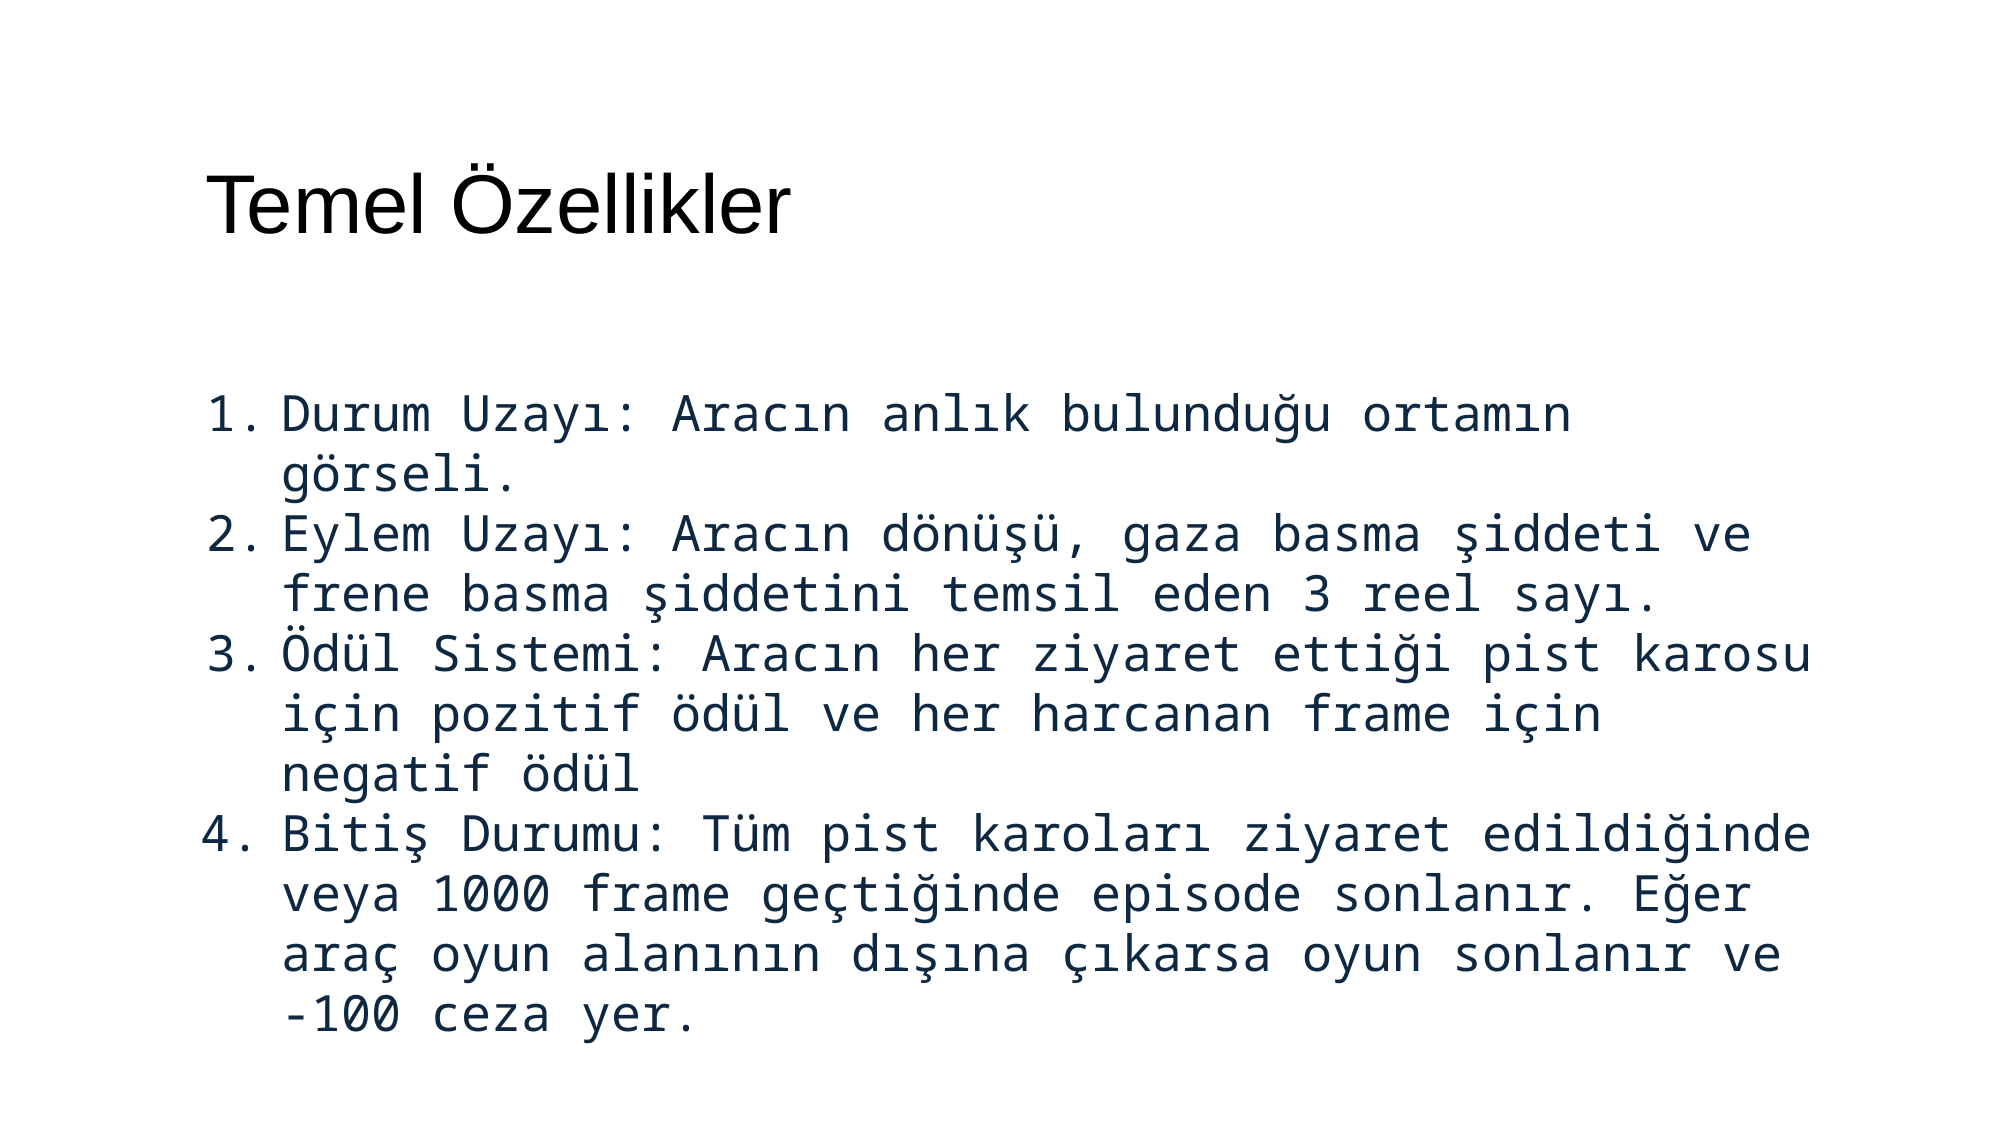

Temel Özellikler
Durum Uzayı: Aracın anlık bulunduğu ortamın görseli.
Eylem Uzayı: Aracın dönüşü, gaza basma şiddeti ve frene basma şiddetini temsil eden 3 reel sayı.
Ödül Sistemi: Aracın her ziyaret ettiği pist karosu için pozitif ödül ve her harcanan frame için negatif ödül
Bitiş Durumu: Tüm pist karoları ziyaret edildiğinde veya 1000 frame geçtiğinde episode sonlanır. Eğer araç oyun alanının dışına çıkarsa oyun sonlanır ve -100 ceza yer.